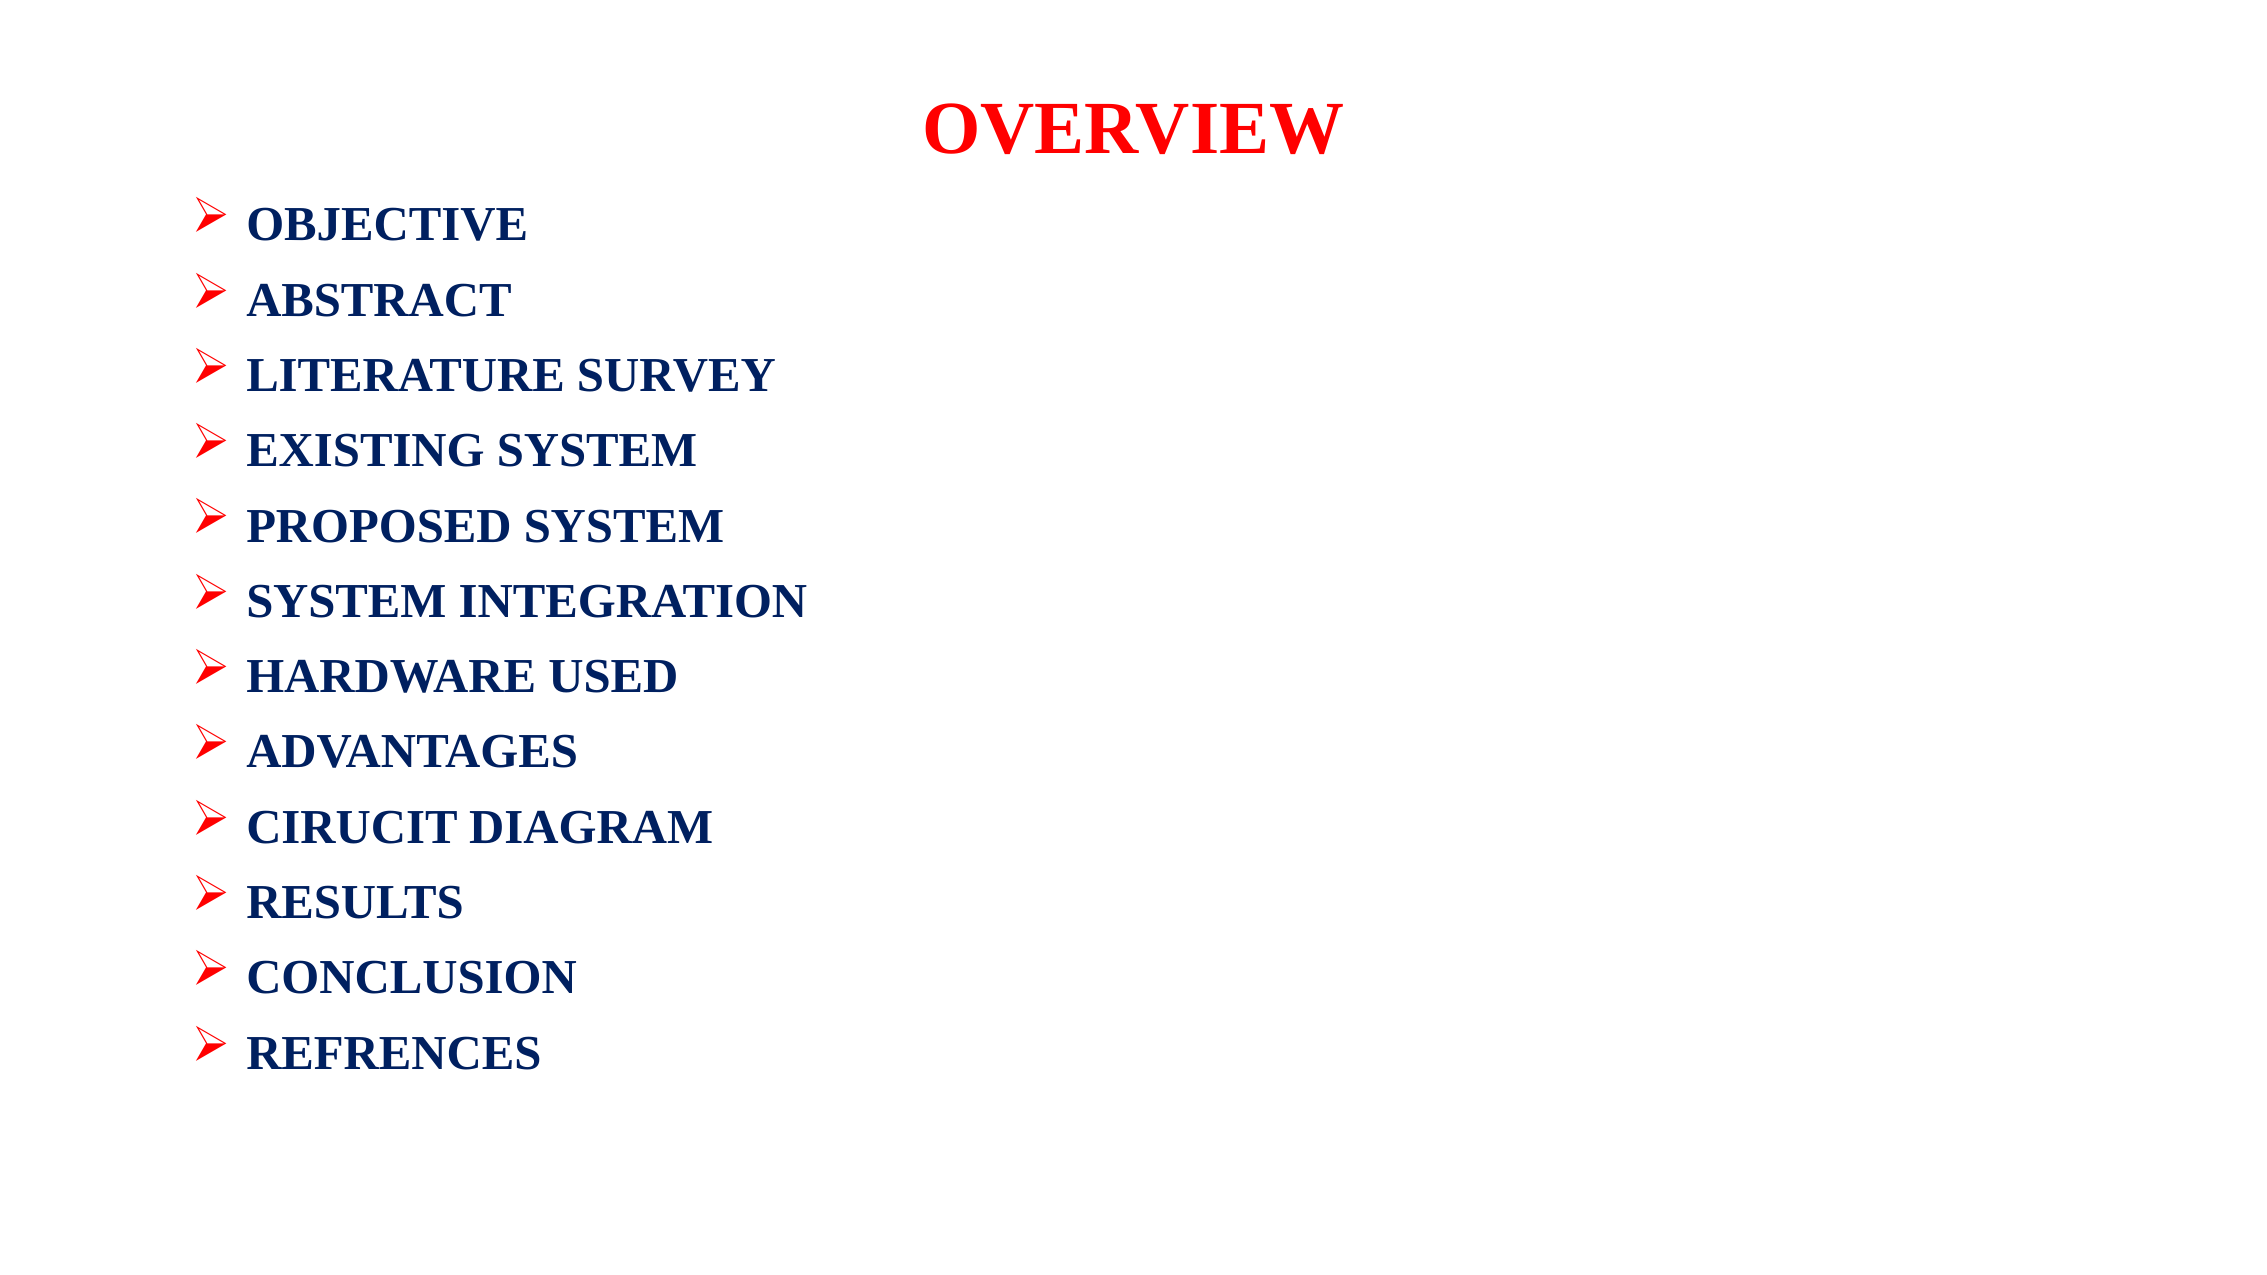

# OVERVIEW
OBJECTIVE
ABSTRACT
LITERATURE SURVEY
EXISTING SYSTEM
PROPOSED SYSTEM
SYSTEM INTEGRATION
HARDWARE USED
ADVANTAGES
CIRUCIT DIAGRAM
RESULTS
CONCLUSION
REFRENCES